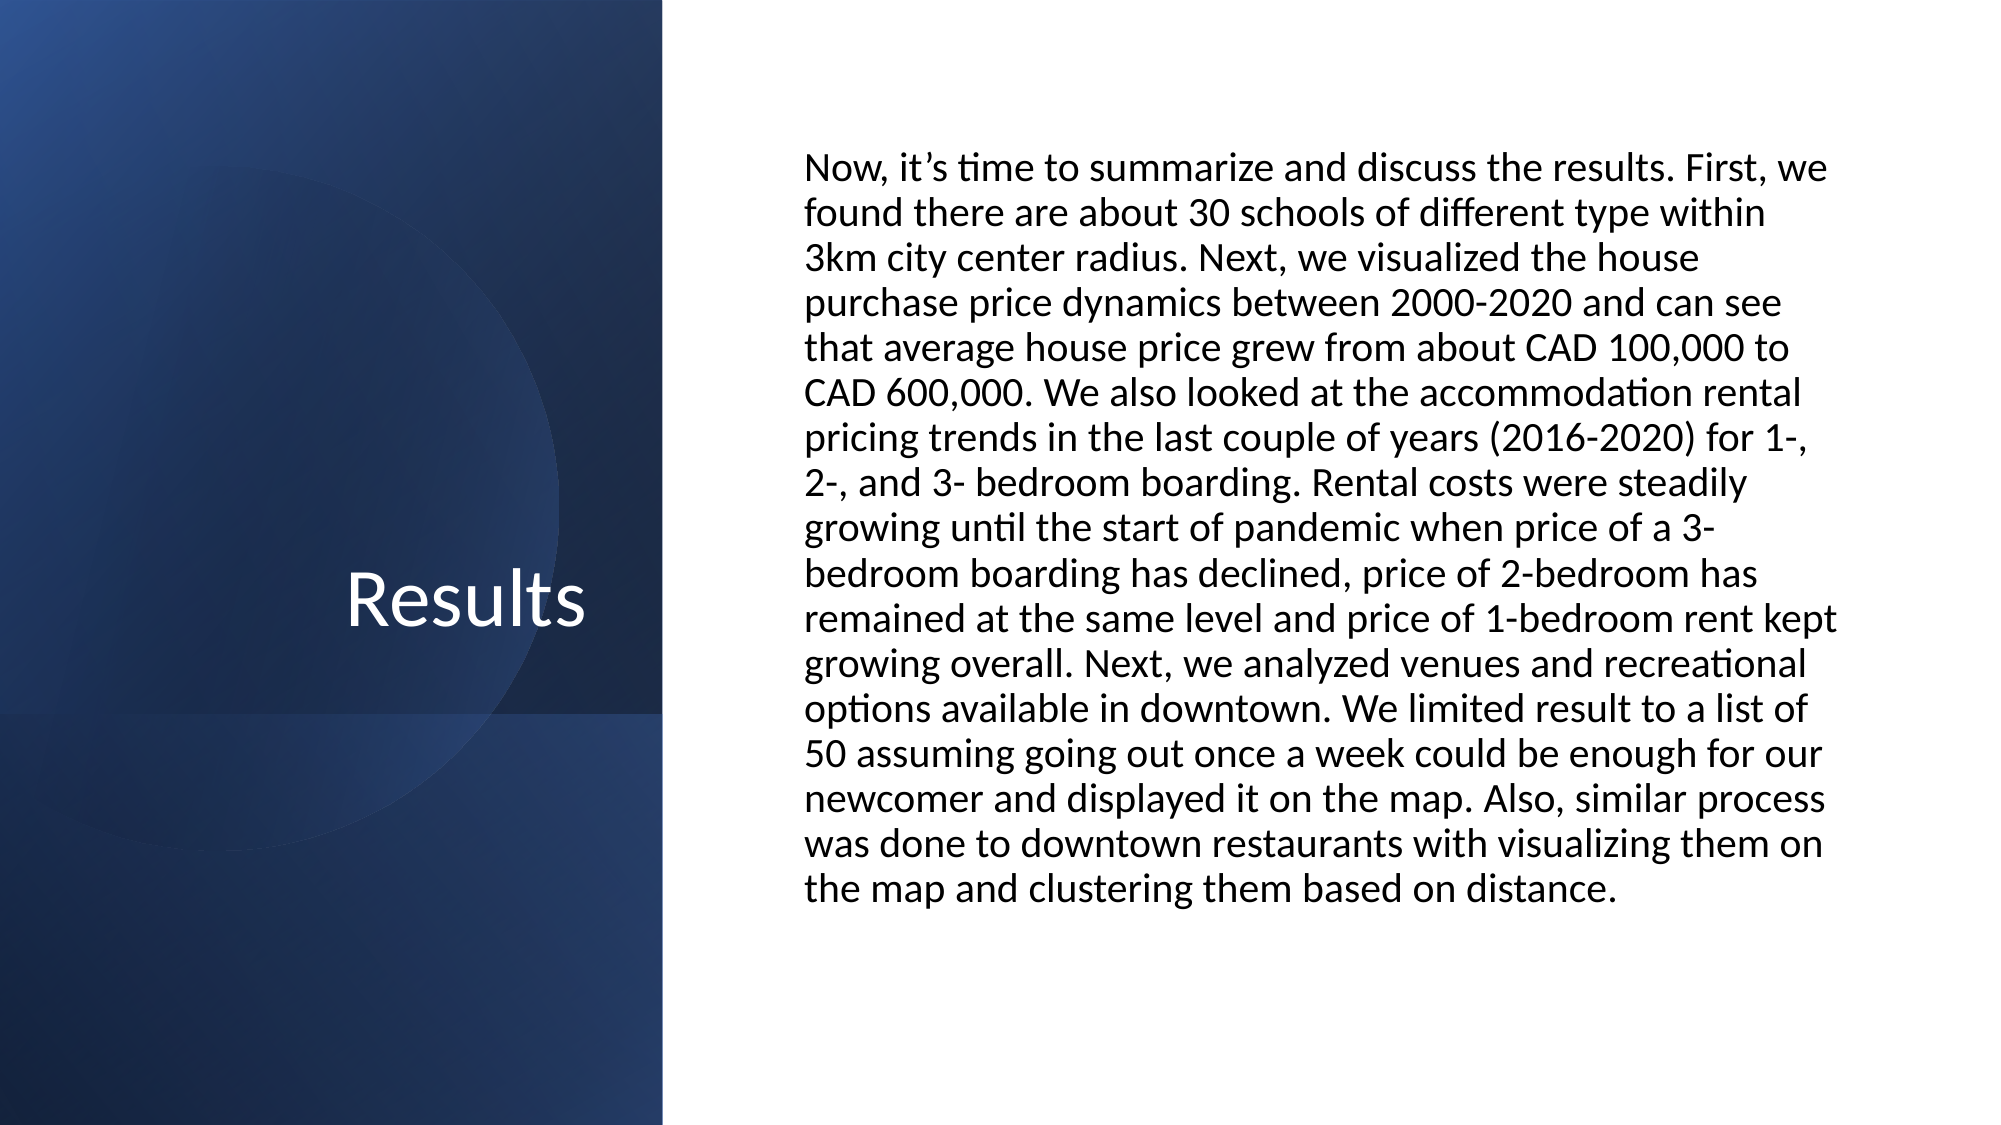

# Results
Now, it’s time to summarize and discuss the results. First, we found there are about 30 schools of different type within 3km city center radius. Next, we visualized the house purchase price dynamics between 2000-2020 and can see that average house price grew from about CAD 100,000 to CAD 600,000. We also looked at the accommodation rental pricing trends in the last couple of years (2016-2020) for 1-, 2-, and 3- bedroom boarding. Rental costs were steadily growing until the start of pandemic when price of a 3-bedroom boarding has declined, price of 2-bedroom has remained at the same level and price of 1-bedroom rent kept growing overall. Next, we analyzed venues and recreational options available in downtown. We limited result to a list of 50 assuming going out once a week could be enough for our newcomer and displayed it on the map. Also, similar process was done to downtown restaurants with visualizing them on the map and clustering them based on distance.